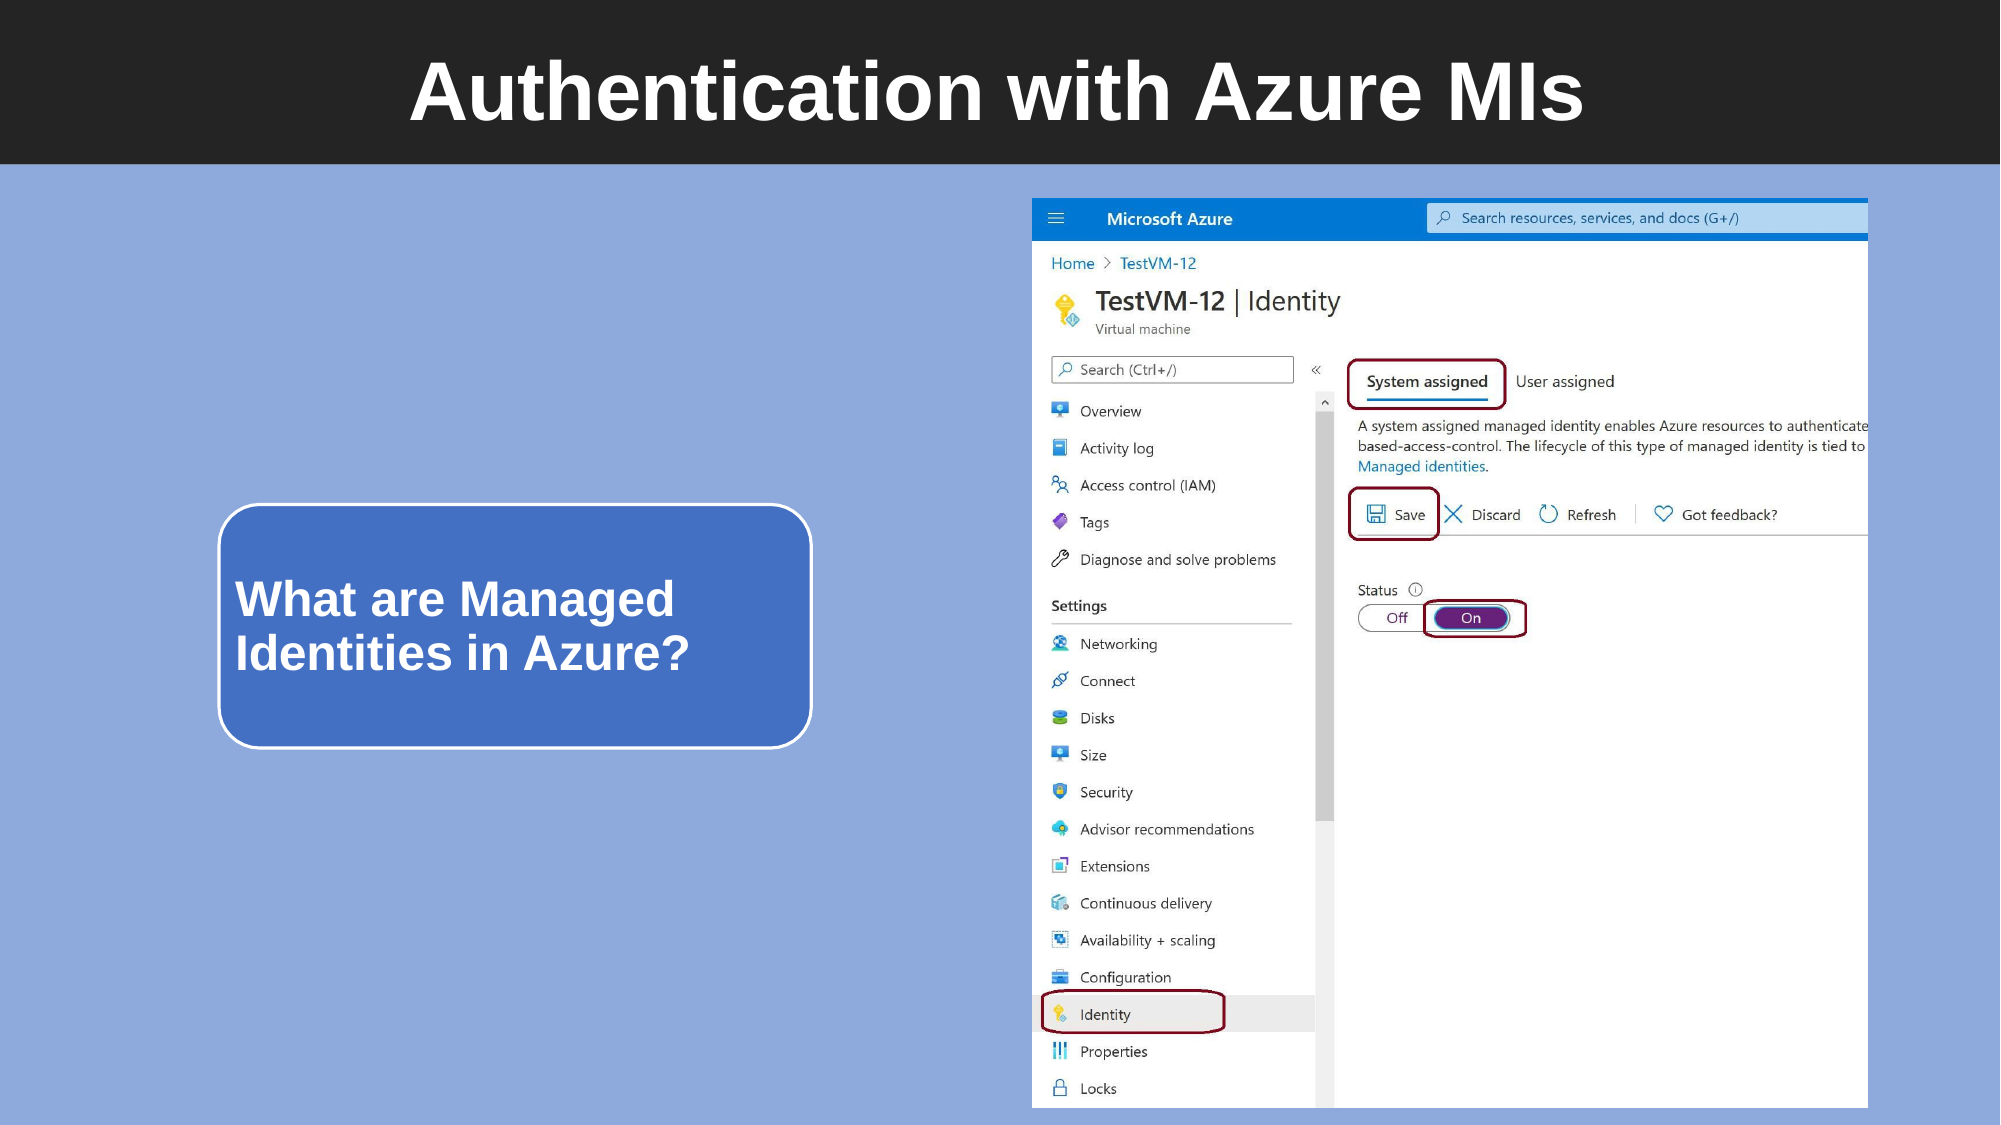

# Authentication with Azure MIs

What are Managed Identities in Azure?